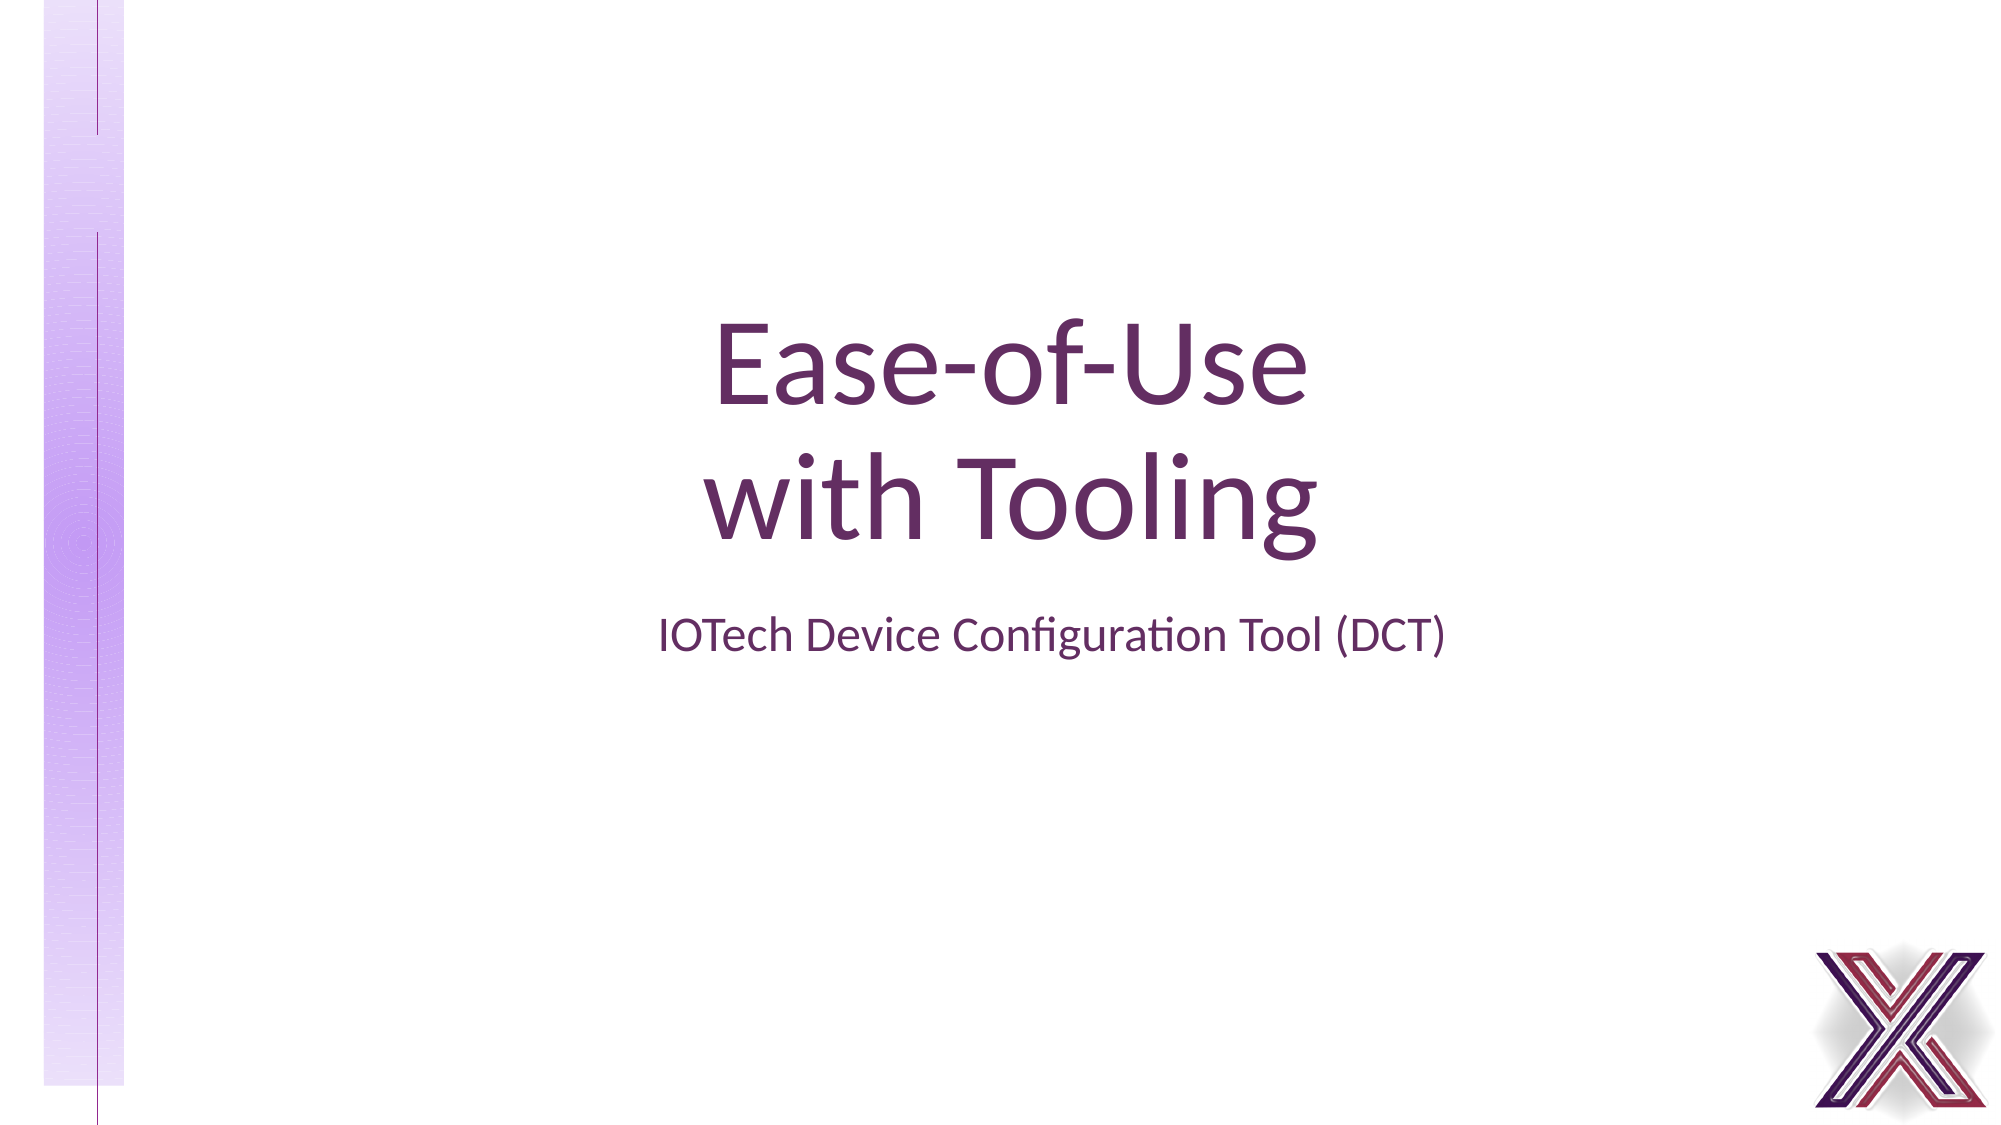

# Ease-of-Use with Tooling
IOTech Device Configuration Tool (DCT)